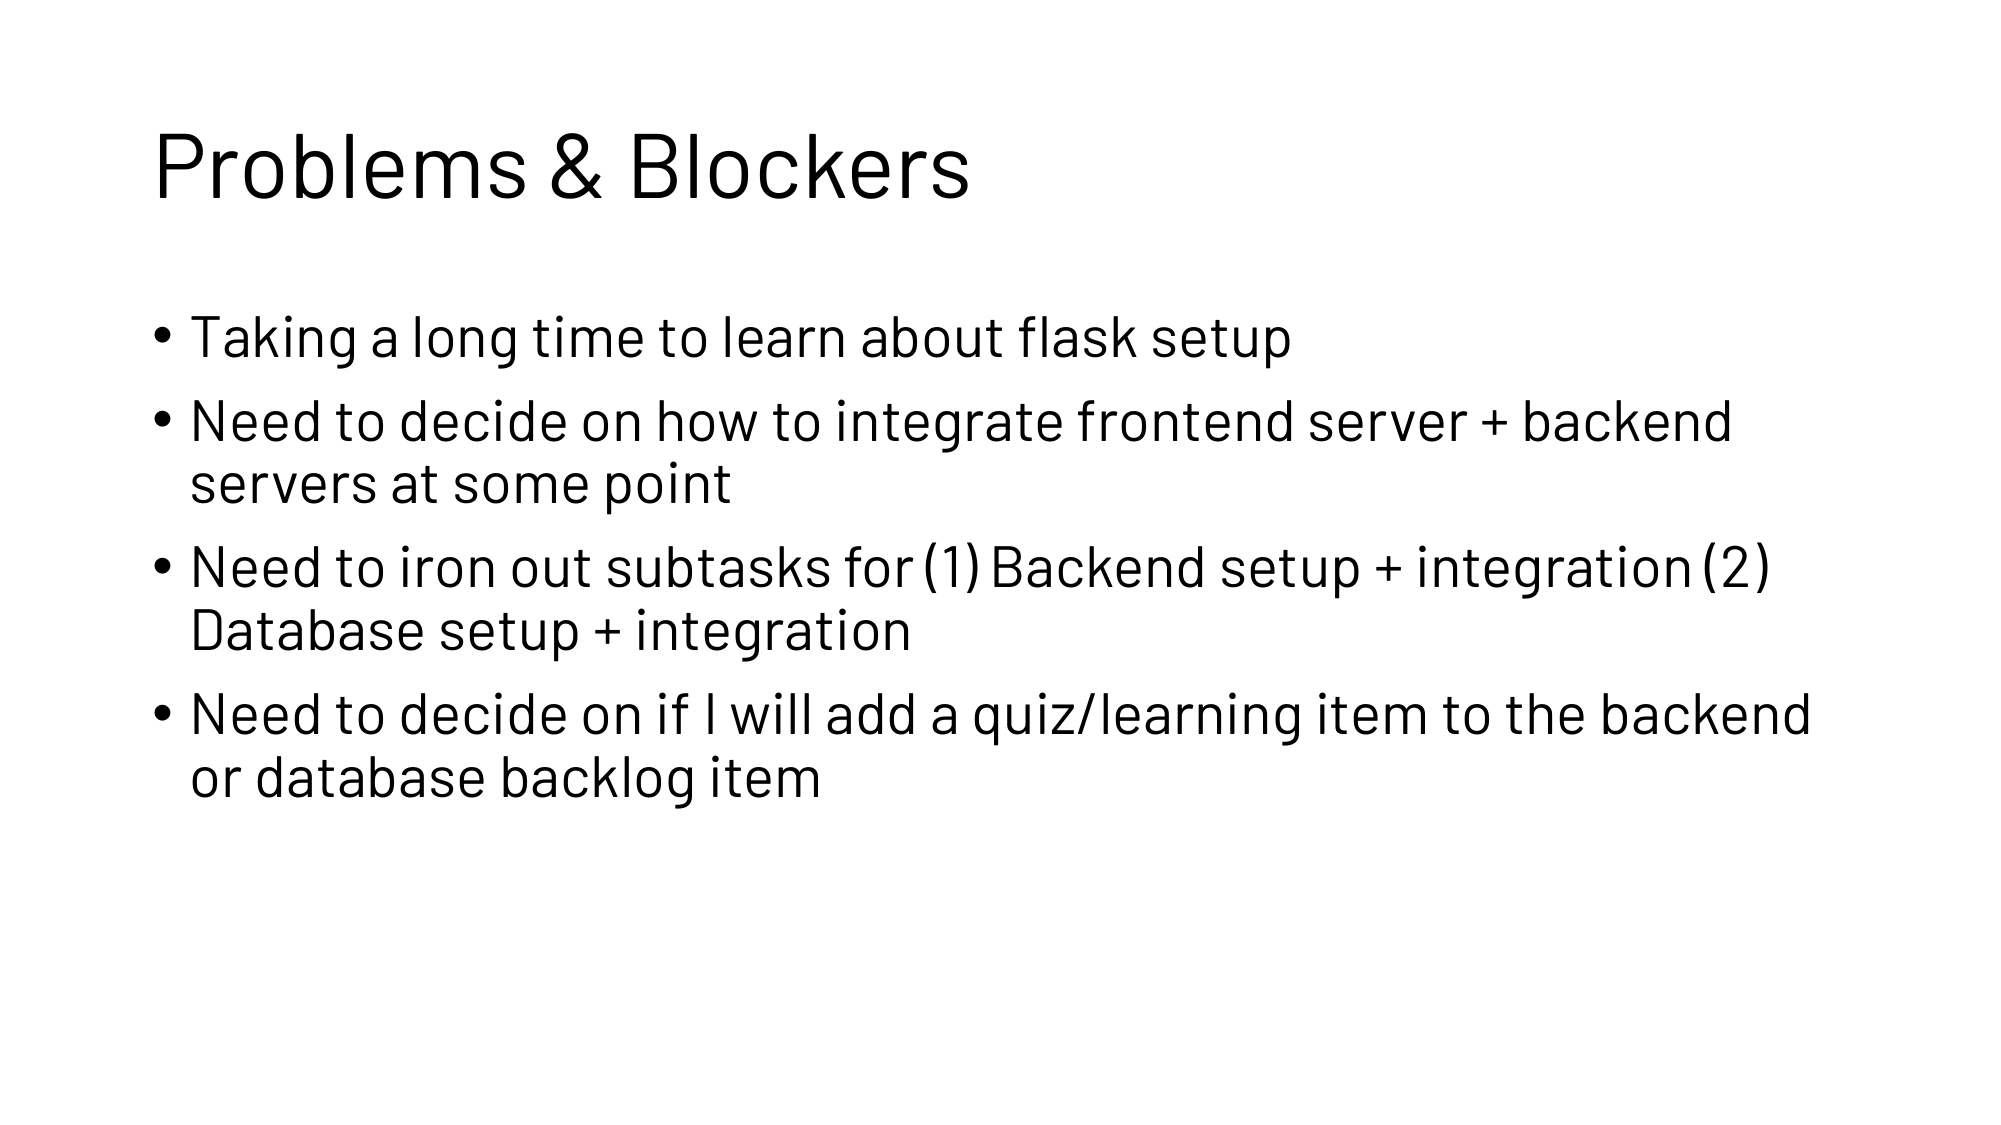

# Problems & Blockers
Taking a long time to learn about flask setup
Need to decide on how to integrate frontend server + backend servers at some point
Need to iron out subtasks for (1) Backend setup + integration (2) Database setup + integration
Need to decide on if I will add a quiz/learning item to the backend or database backlog item